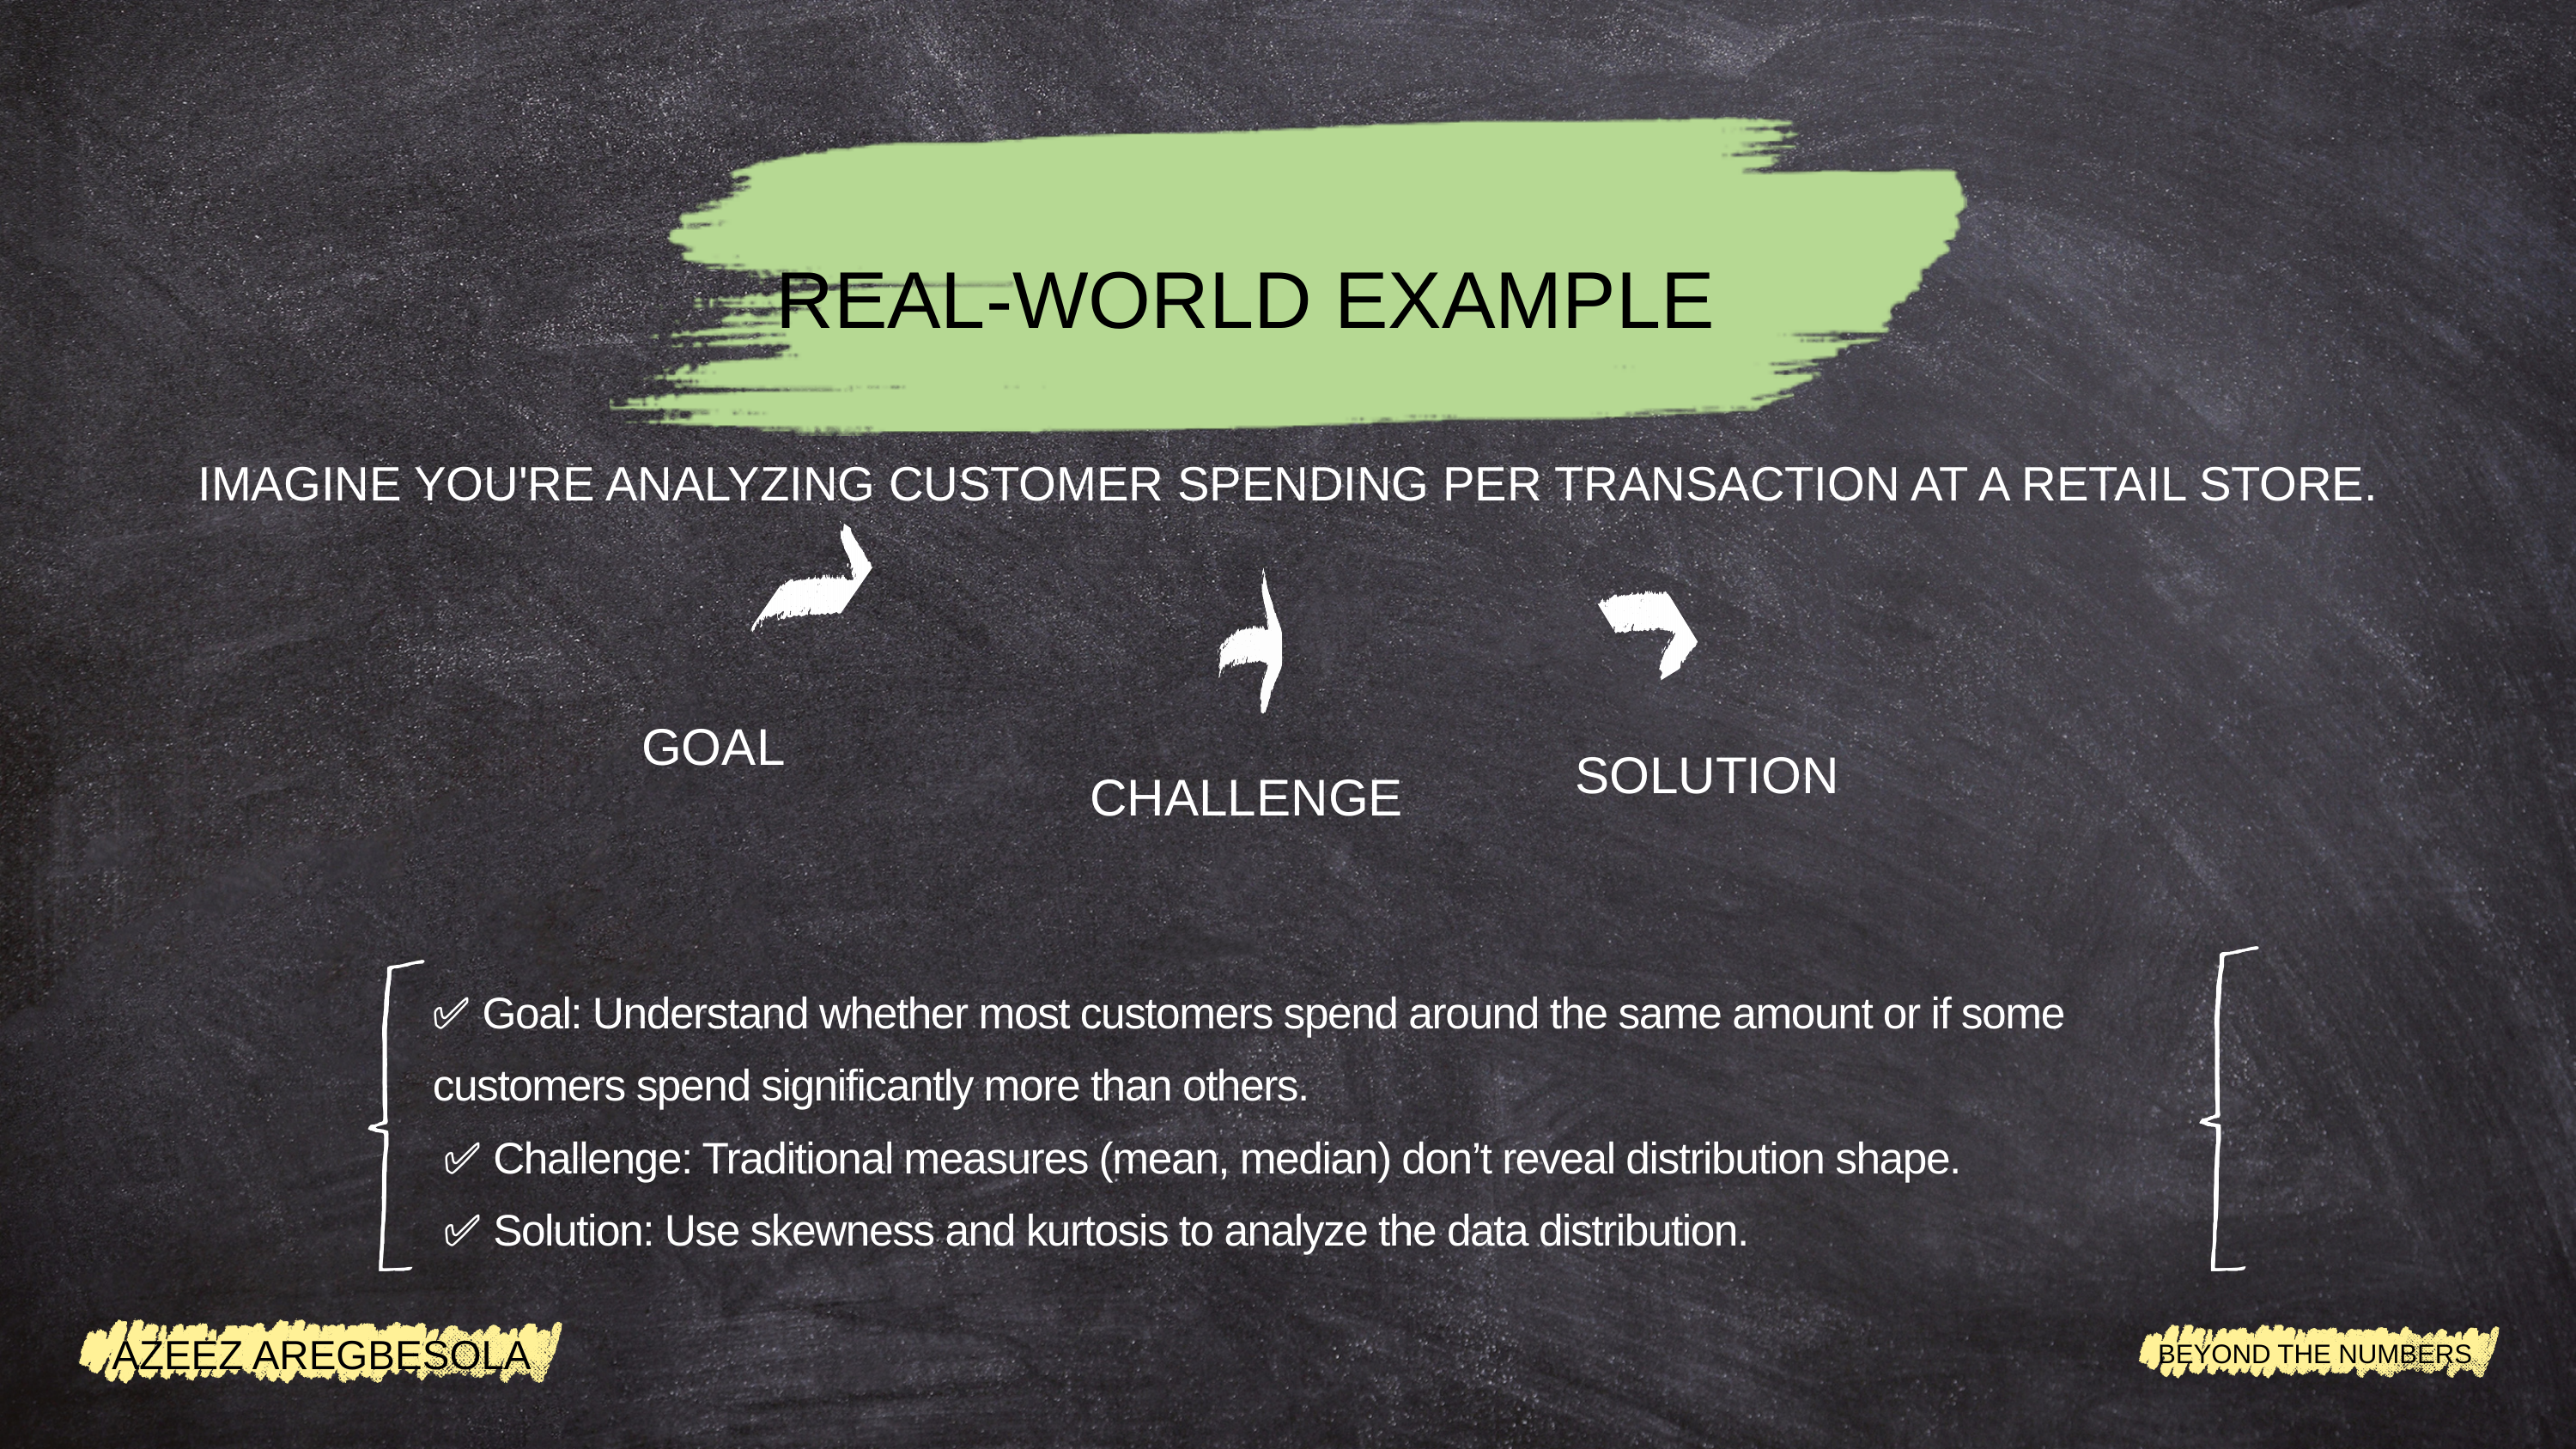

REAL-WORLD EXAMPLE
IMAGINE YOU'RE ANALYZING CUSTOMER SPENDING PER TRANSACTION AT A RETAIL STORE.

GOAL
SOLUTION
CHALLENGE

✅ Goal: Understand whether most customers spend around the same amount or if some customers spend significantly more than others.
 ✅ Challenge: Traditional measures (mean, median) don’t reveal distribution shape.
 ✅ Solution: Use skewness and kurtosis to analyze the data distribution.

AZEEZ AREGBESOLA
BEYOND THE NUMBERS